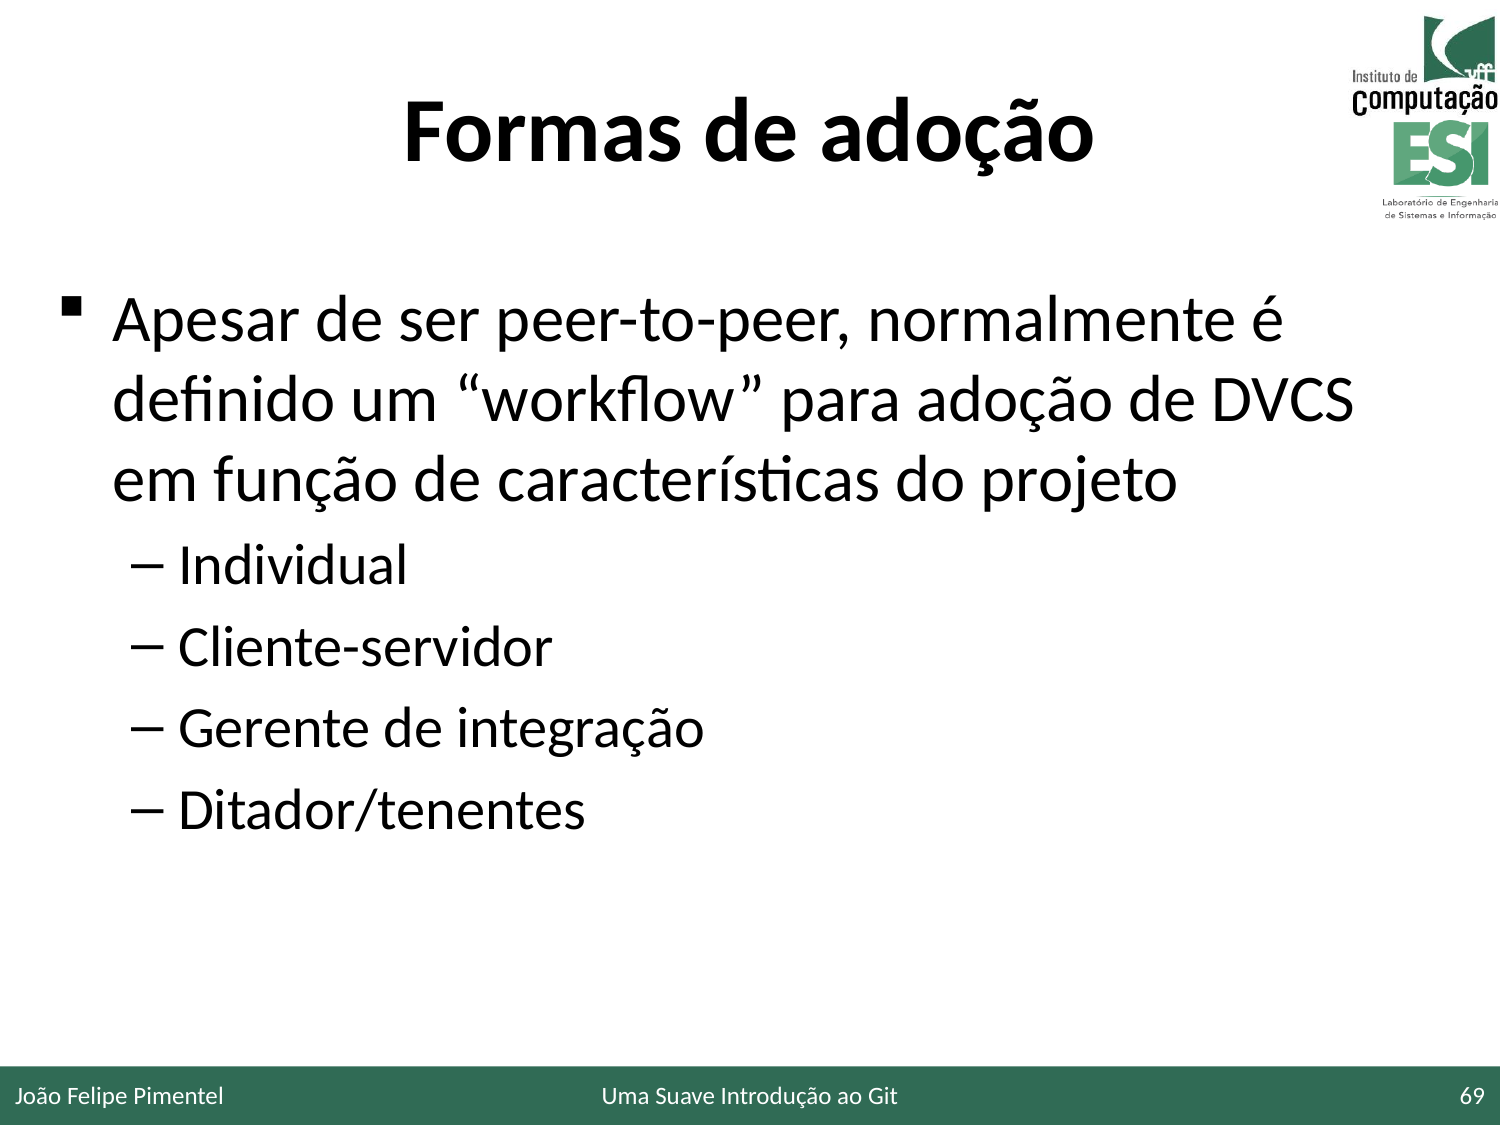

# Formas de adoção
Apesar de ser peer-to-peer, normalmente é definido um “workflow” para adoção de DVCS em função de características do projeto
Individual
Cliente-servidor
Gerente de integração
Ditador/tenentes

João Felipe Pimentel
Uma Suave Introdução ao Git
69